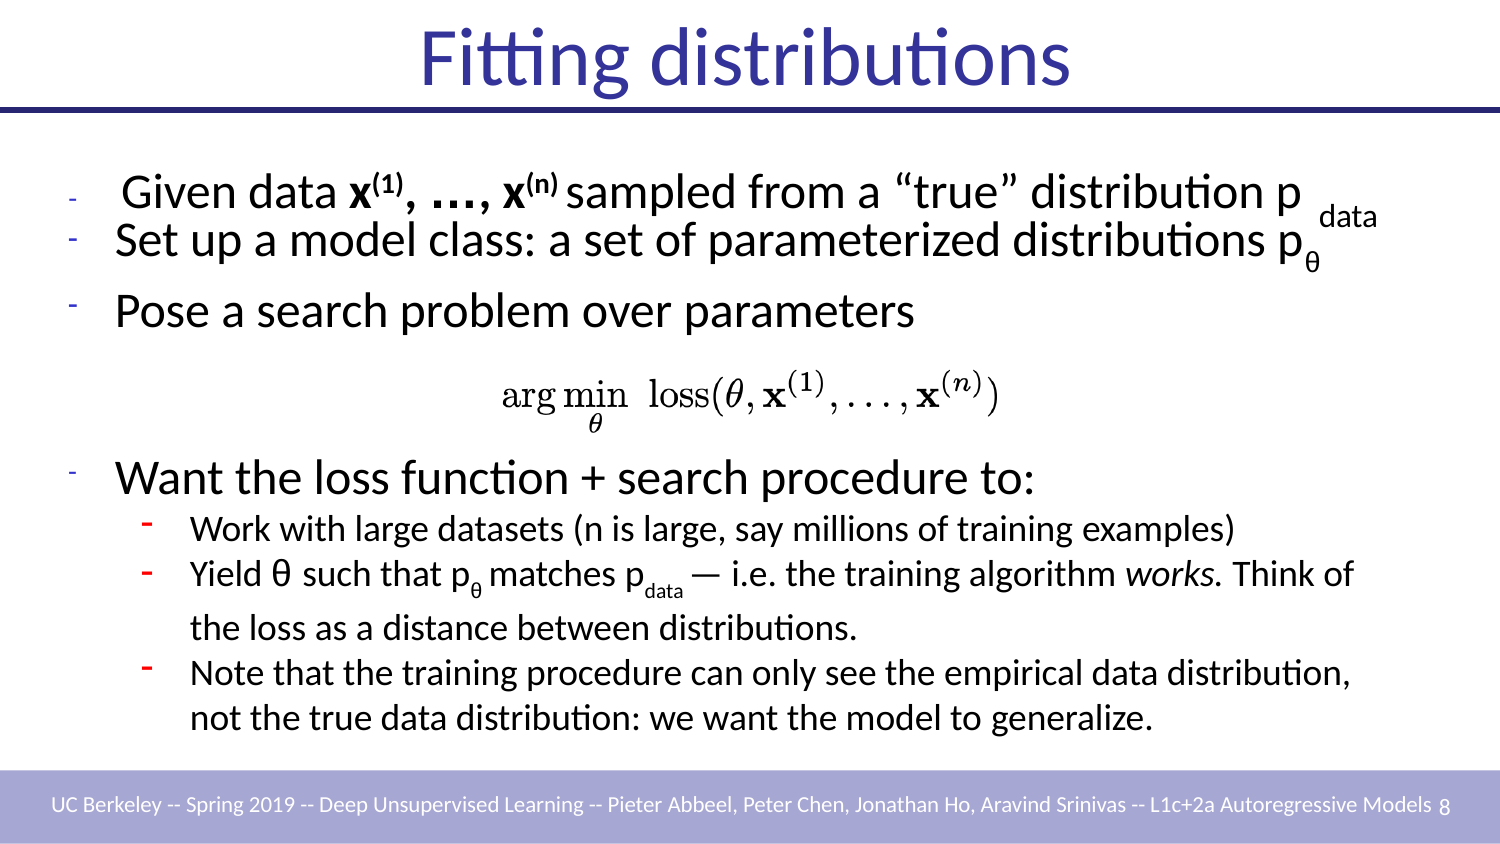

# Fitting distributions
-	Given data x(1), …, x(n) sampled from a “true” distribution p
data
Set up a model class: a set of parameterized distributions pθ
Pose a search problem over parameters

Want the loss function + search procedure to:
Work with large datasets (n is large, say millions of training examples)
Yield θ such that pθ matches pdata — i.e. the training algorithm works. Think of  the loss as a distance between distributions.
Note that the training procedure can only see the empirical data distribution,  not the true data distribution: we want the model to generalize.

UC Berkeley -- Spring 2019 -- Deep Unsupervised Learning -- Pieter Abbeel, Peter Chen, Jonathan Ho, Aravind Srinivas -- L1c+2a Autoregressive Models 8